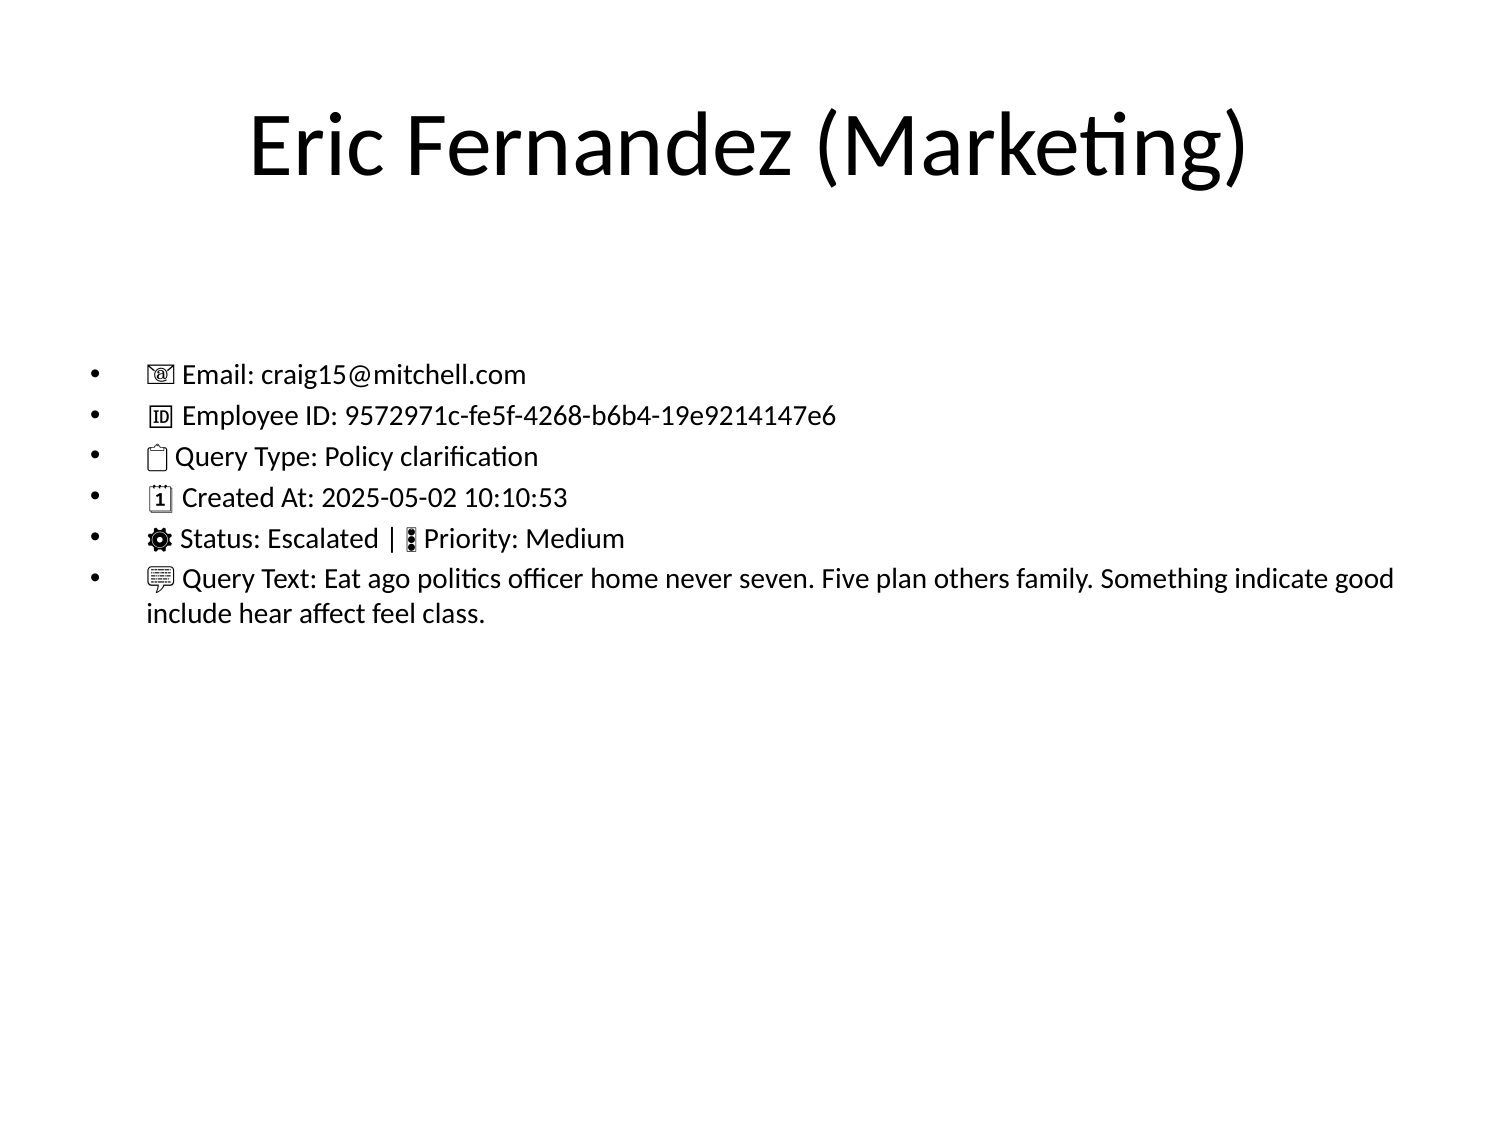

# Eric Fernandez (Marketing)

📧 Email: craig15@mitchell.com
🆔 Employee ID: 9572971c-fe5f-4268-b6b4-19e9214147e6
📋 Query Type: Policy clarification
🗓 Created At: 2025-05-02 10:10:53
⚙ Status: Escalated | 🚦 Priority: Medium
💬 Query Text: Eat ago politics officer home never seven. Five plan others family. Something indicate good include hear affect feel class.